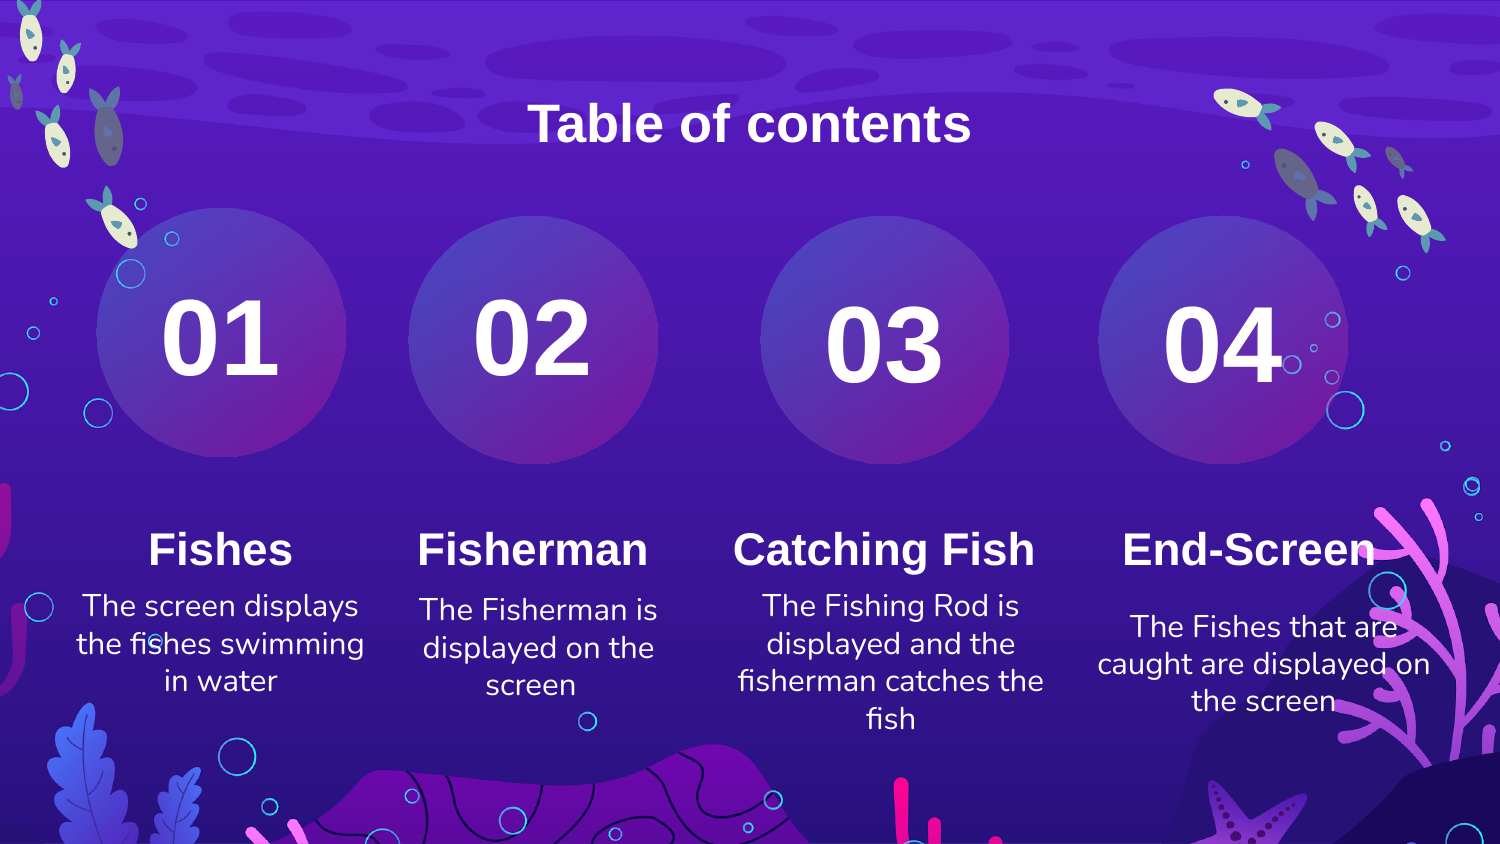

Table of contents

# 01
02
03
04
Fishes
Fisherman
Catching Fish
End-Screen
The screen displays the fishes swimming in water

The Fishing Rod is displayed and the fisherman catches the fish

The Fisherman is displayed on the screen

The Fishes that are caught are displayed on the screen